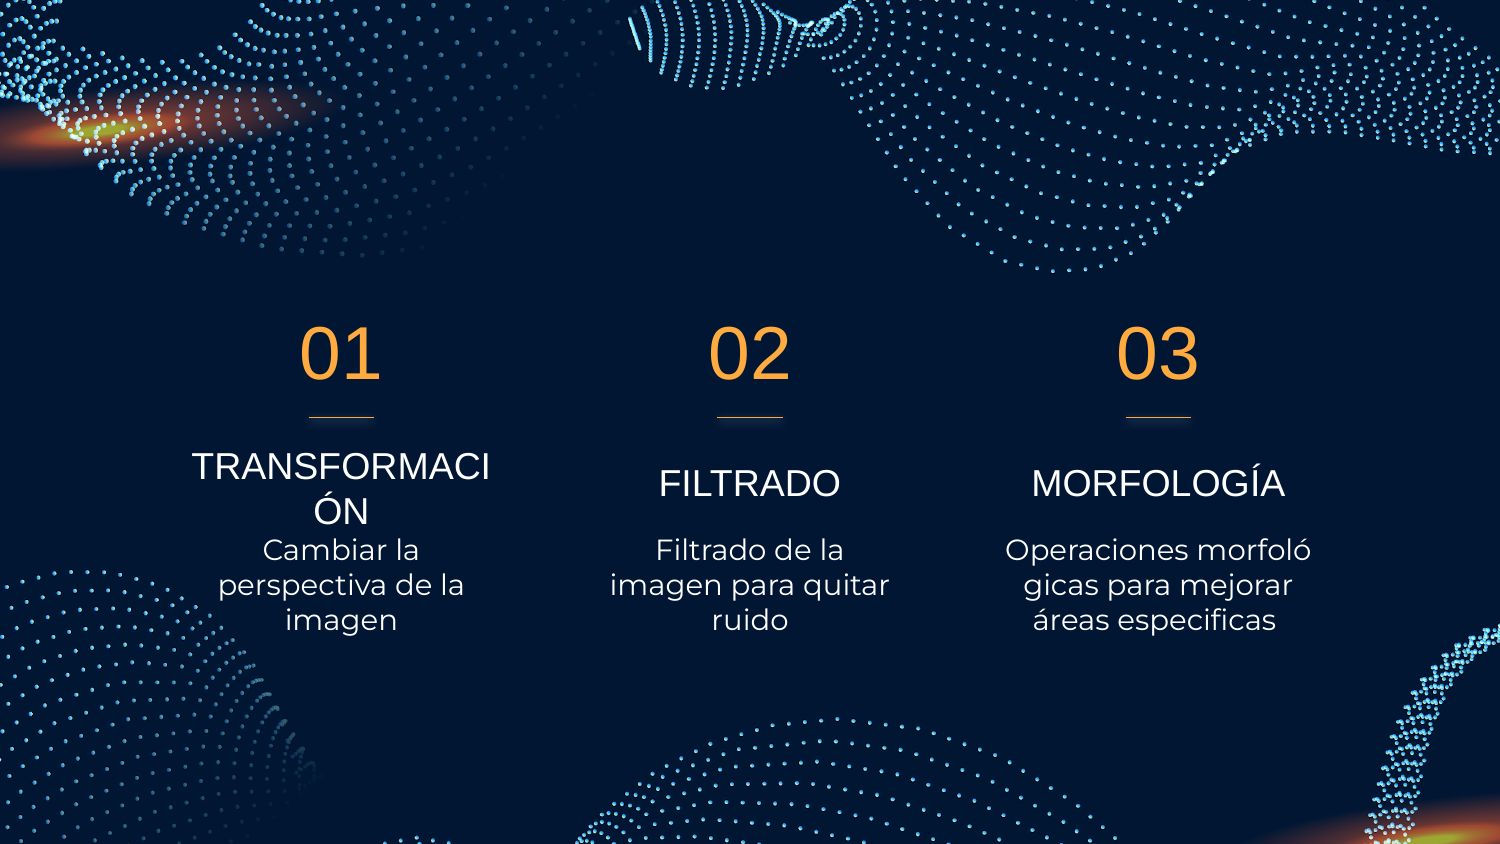

01
02
03
# FILTRADO
MORFOLOGÍA
TRANSFORMACIÓN
Cambiar la perspectiva de la imagen
Filtrado de la imagen para quitar ruido
Operaciones morfológicas para mejorar áreas especificas